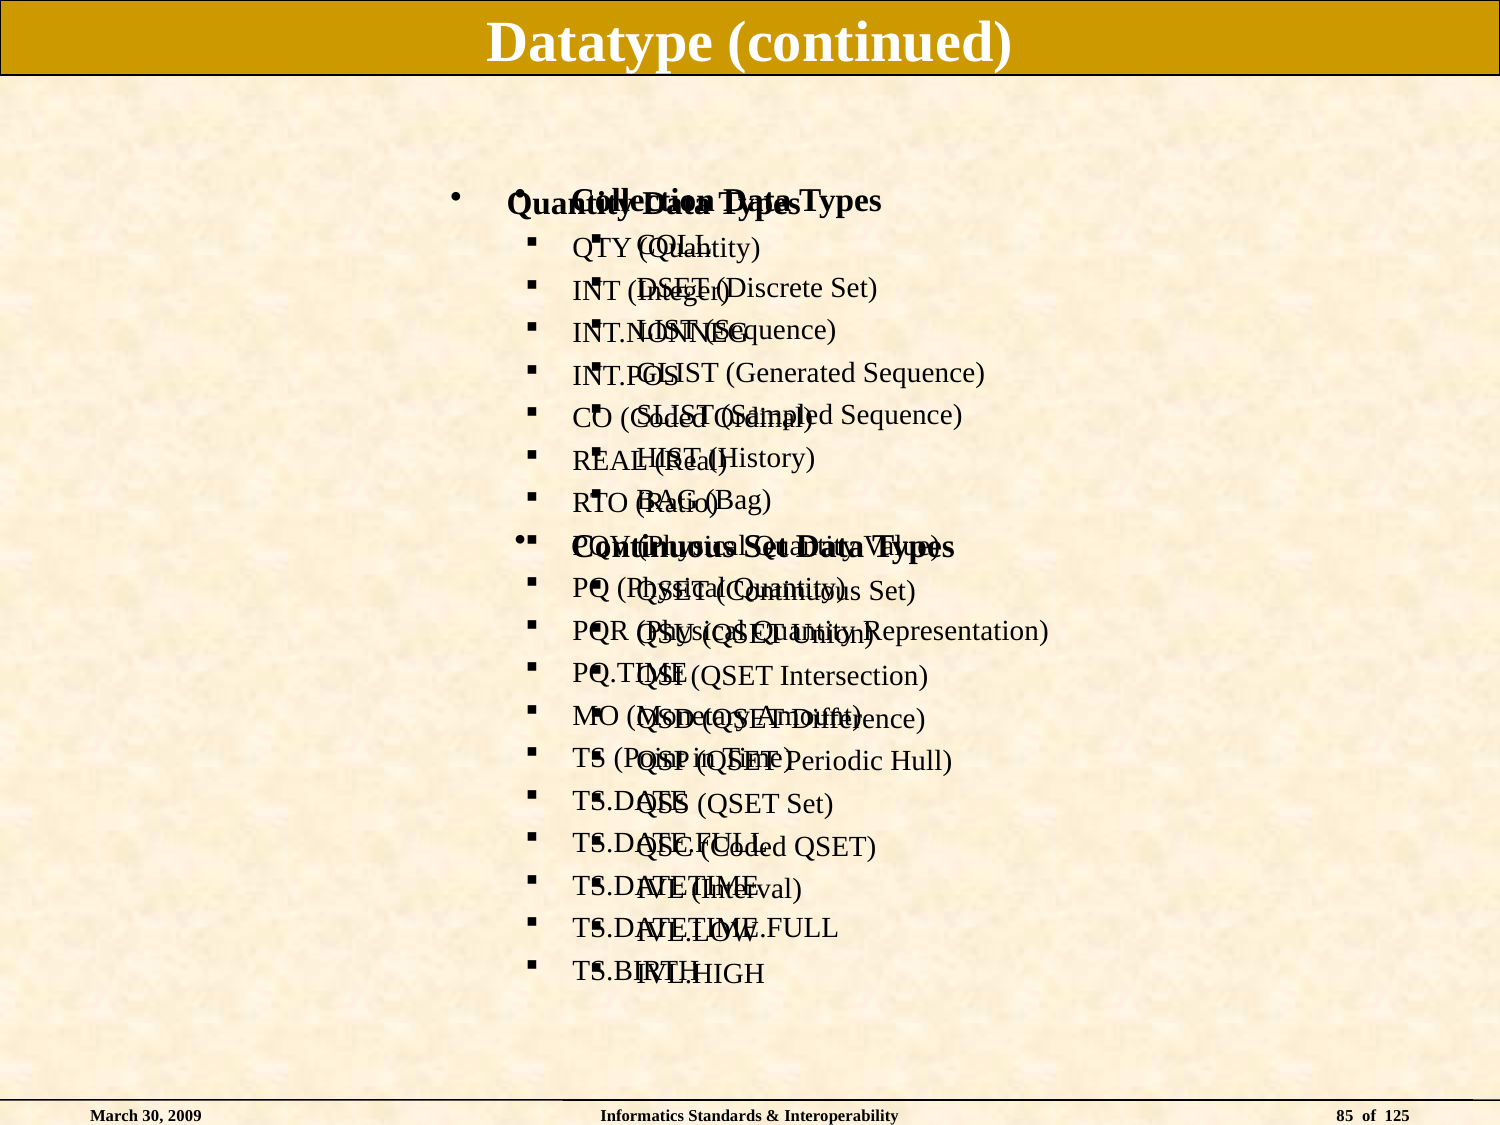

# Datatype (continued)
Quantity Data Types
QTY (Quantity)
INT (Integer)
INT.NONNEG
INT.POS
CO (Coded Ordinal)
REAL (Real)
RTO (Ratio)
PQV (Physical Quantity Value)
PQ (Physical Quantity)
PQR (Physical Quantity Representation)
PQ.TIME
MO (Monetary Amount)
TS (Point in Time)
TS.DATE
TS.DATE.FULL
TS.DATETIME
TS.DATETIME.FULL
TS.BIRTH
Collection Data Types
COLL
DSET (Discrete Set)
LIST (Sequence)
GLIST (Generated Sequence)
SLIST (Sampled Sequence)
HIST (History)
BAG (Bag)
Continuous Set Data Types
QSET (Continuous Set)
QSU (QSET Union)
QSI (QSET Intersection)
QSD (QSET Difference)
QSP (QSET Periodic Hull)
QSS (QSET Set)
QSC (Coded QSET)
IVL (Interval)
IVL.LOW
IVL.HIGH
March 30, 2009
Informatics Standards & Interoperability
85  of  125